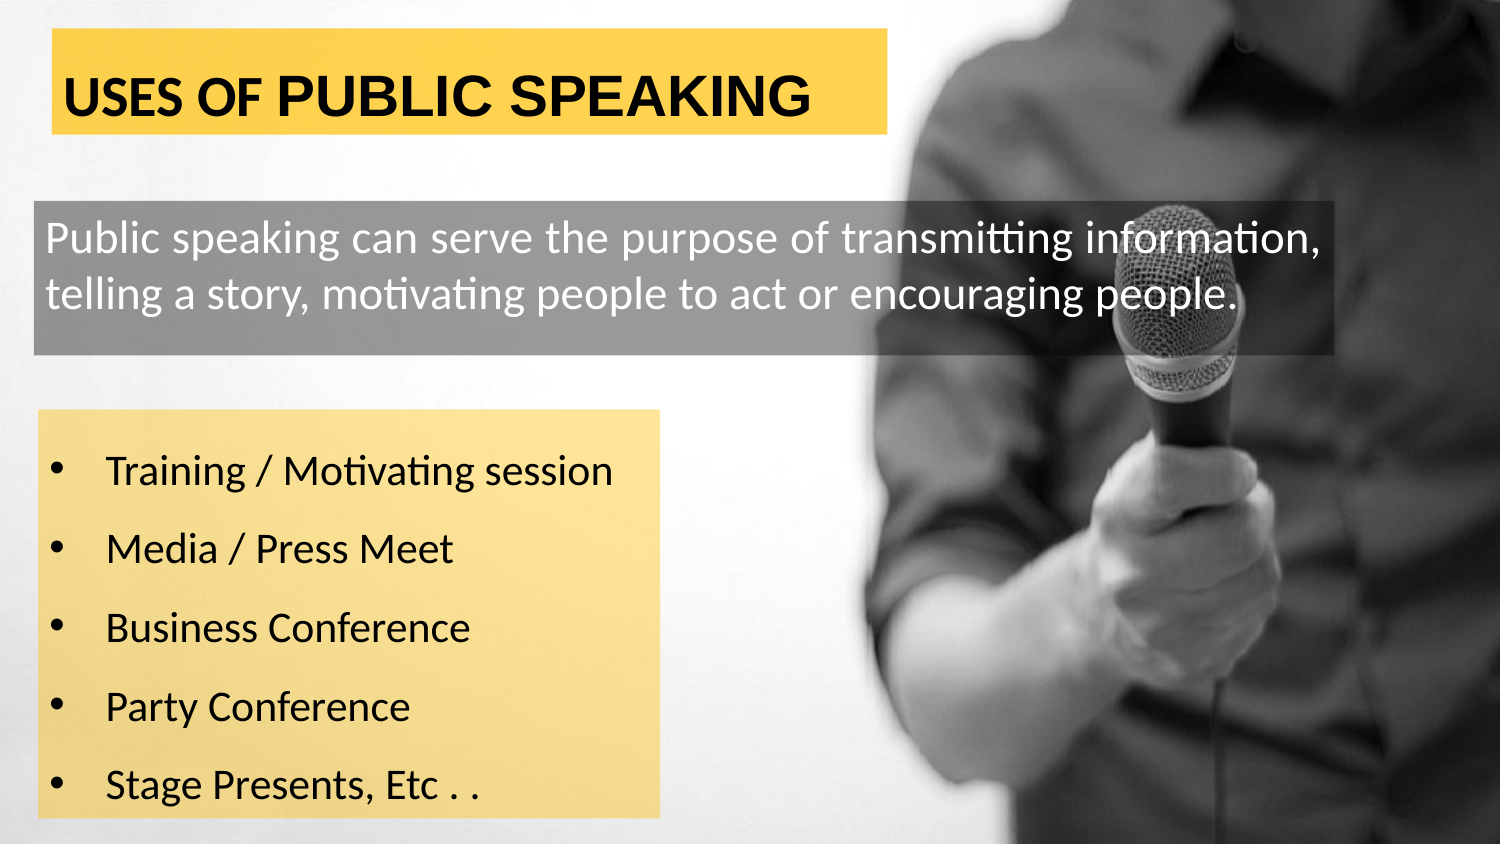

USES OF PUBLIC SPEAKING
Public speaking can serve the purpose of transmitting information, telling a story, motivating people to act or encouraging people.
Training / Motivating session
Media / Press Meet
Business Conference
Party Conference
Stage Presents, Etc . .